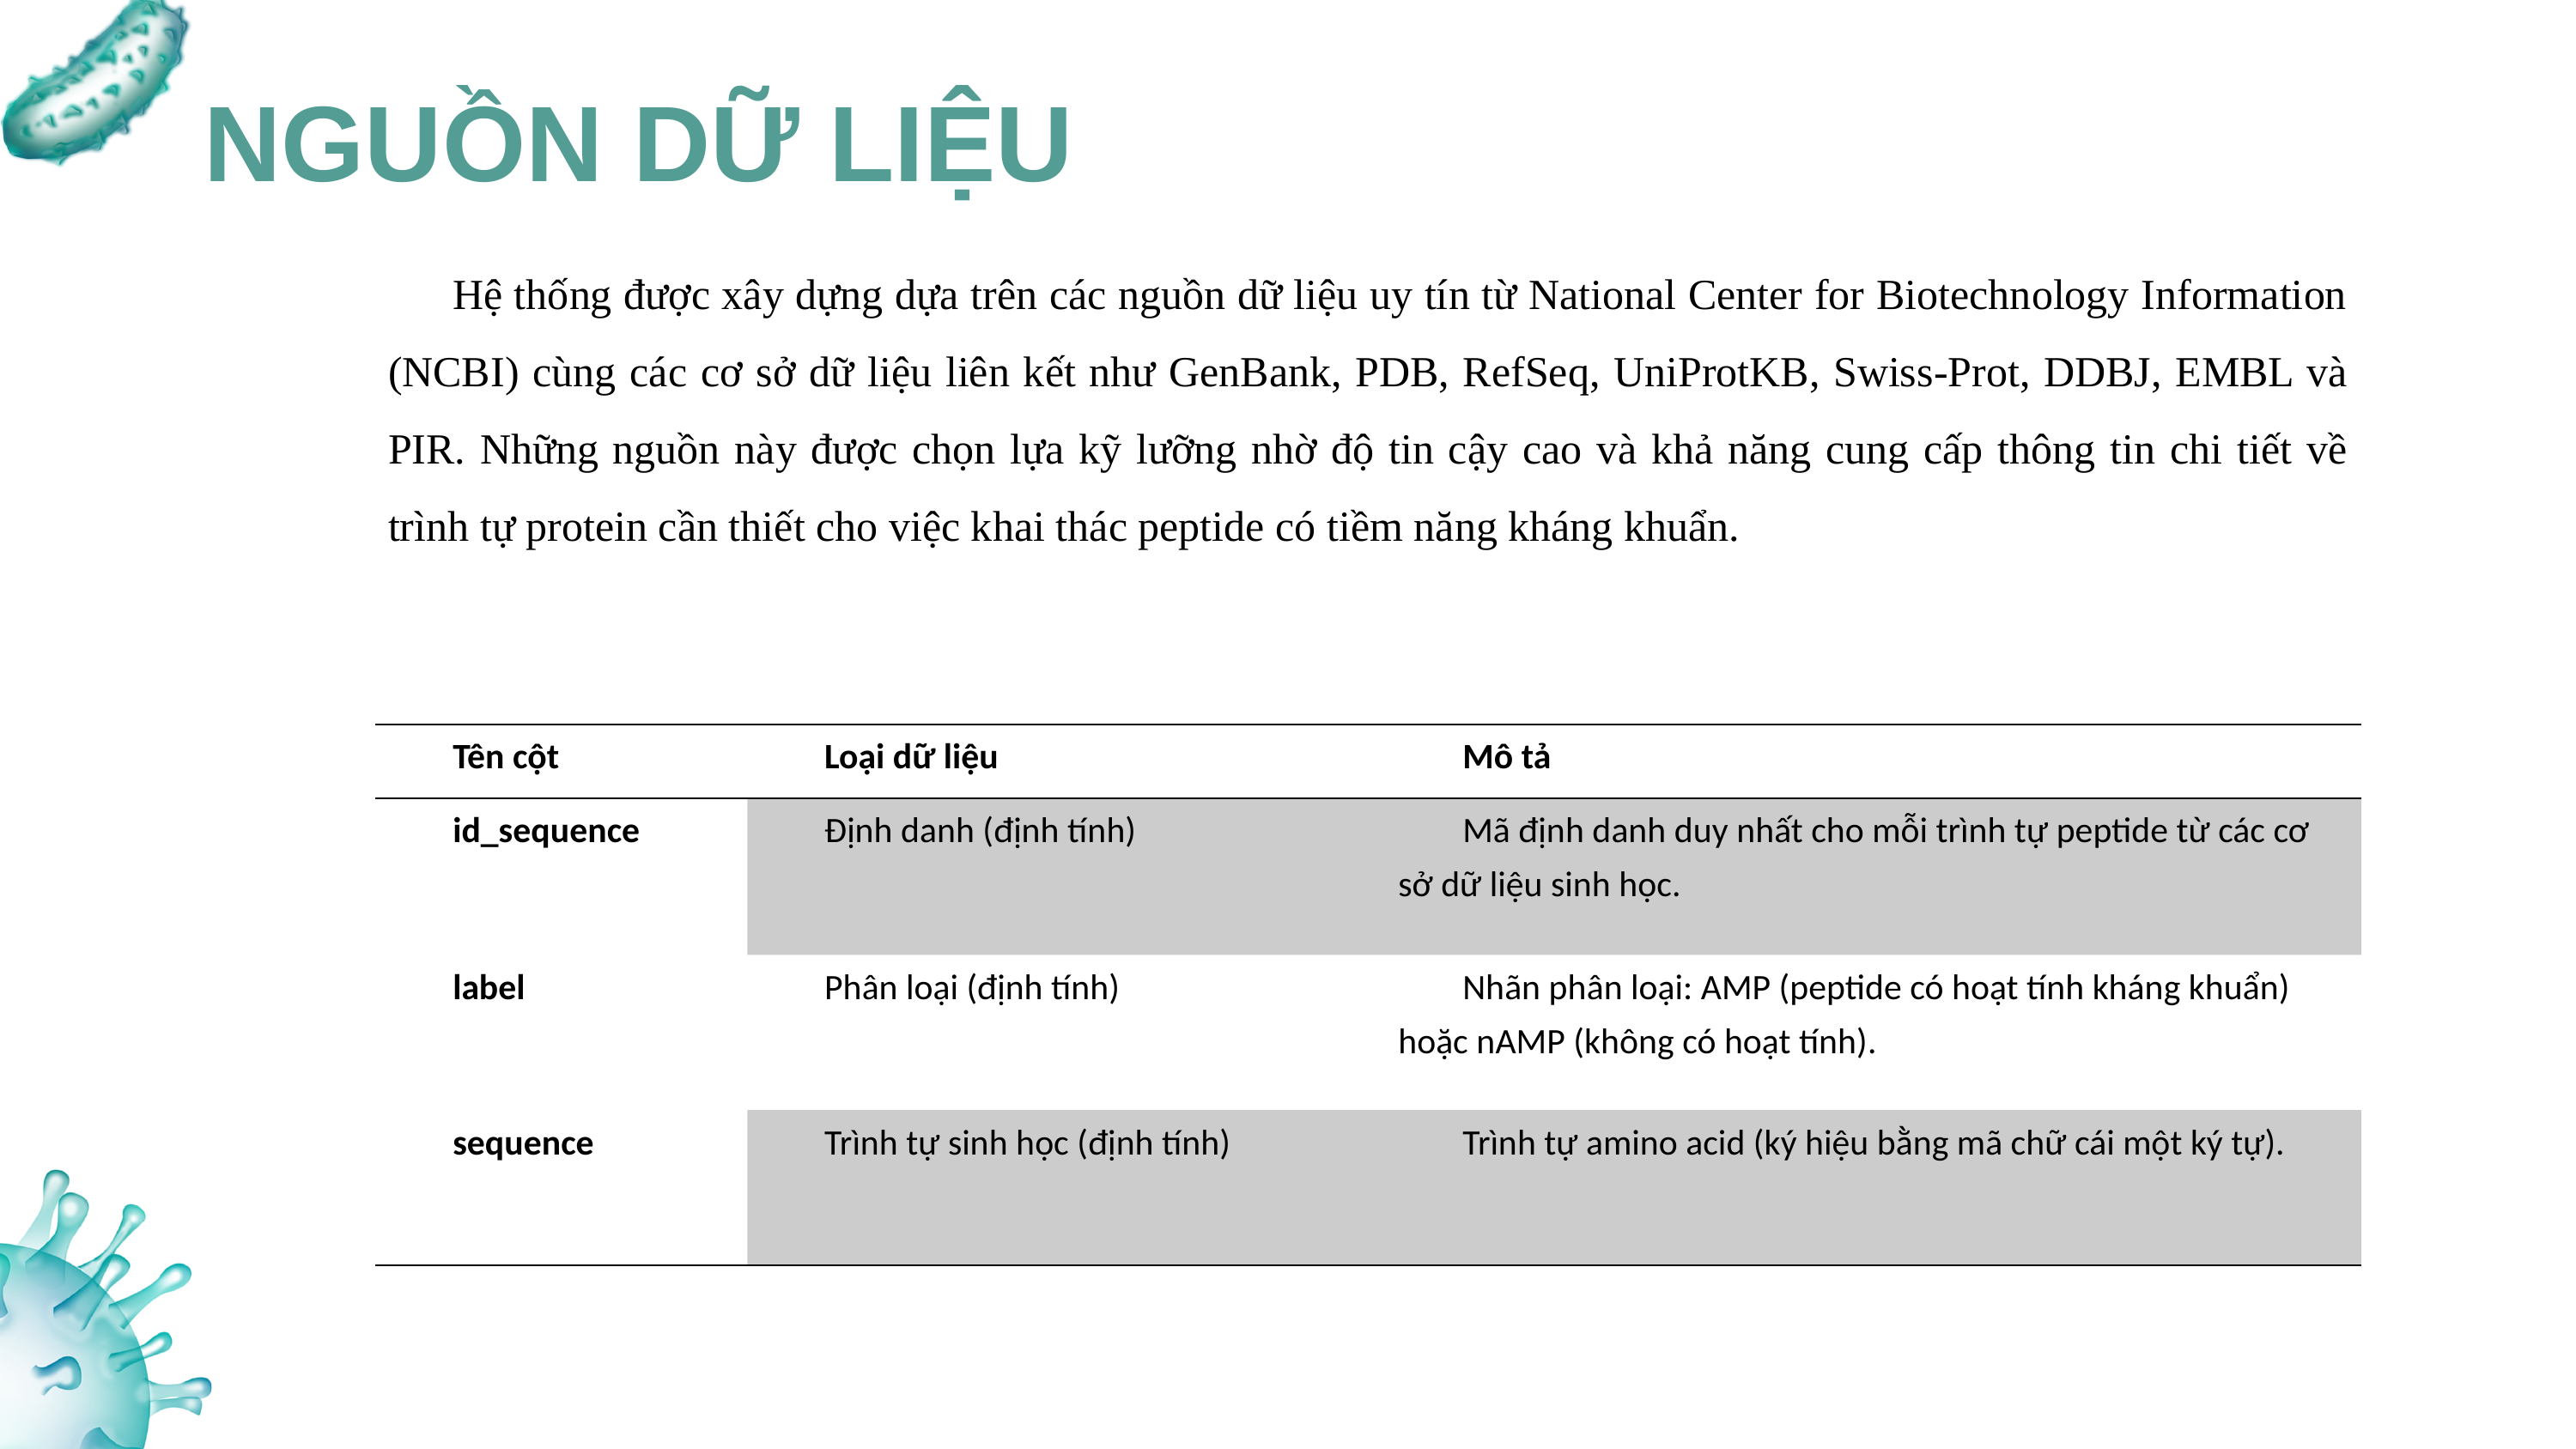

NGUỒN DỮ LIỆU
Hệ thống được xây dựng dựa trên các nguồn dữ liệu uy tín từ National Center for Biotechnology Information (NCBI) cùng các cơ sở dữ liệu liên kết như GenBank, PDB, RefSeq, UniProtKB, Swiss-Prot, DDBJ, EMBL và PIR. Những nguồn này được chọn lựa kỹ lưỡng nhờ độ tin cậy cao và khả năng cung cấp thông tin chi tiết về trình tự protein cần thiết cho việc khai thác peptide có tiềm năng kháng khuẩn.
| Tên cột | Loại dữ liệu | Mô tả |
| --- | --- | --- |
| id\_sequence | Định danh (định tính) | Mã định danh duy nhất cho mỗi trình tự peptide từ các cơ sở dữ liệu sinh học. |
| label | Phân loại (định tính) | Nhãn phân loại: AMP (peptide có hoạt tính kháng khuẩn) hoặc nAMP (không có hoạt tính). |
| sequence | Trình tự sinh học (định tính) | Trình tự amino acid (ký hiệu bằng mã chữ cái một ký tự). |